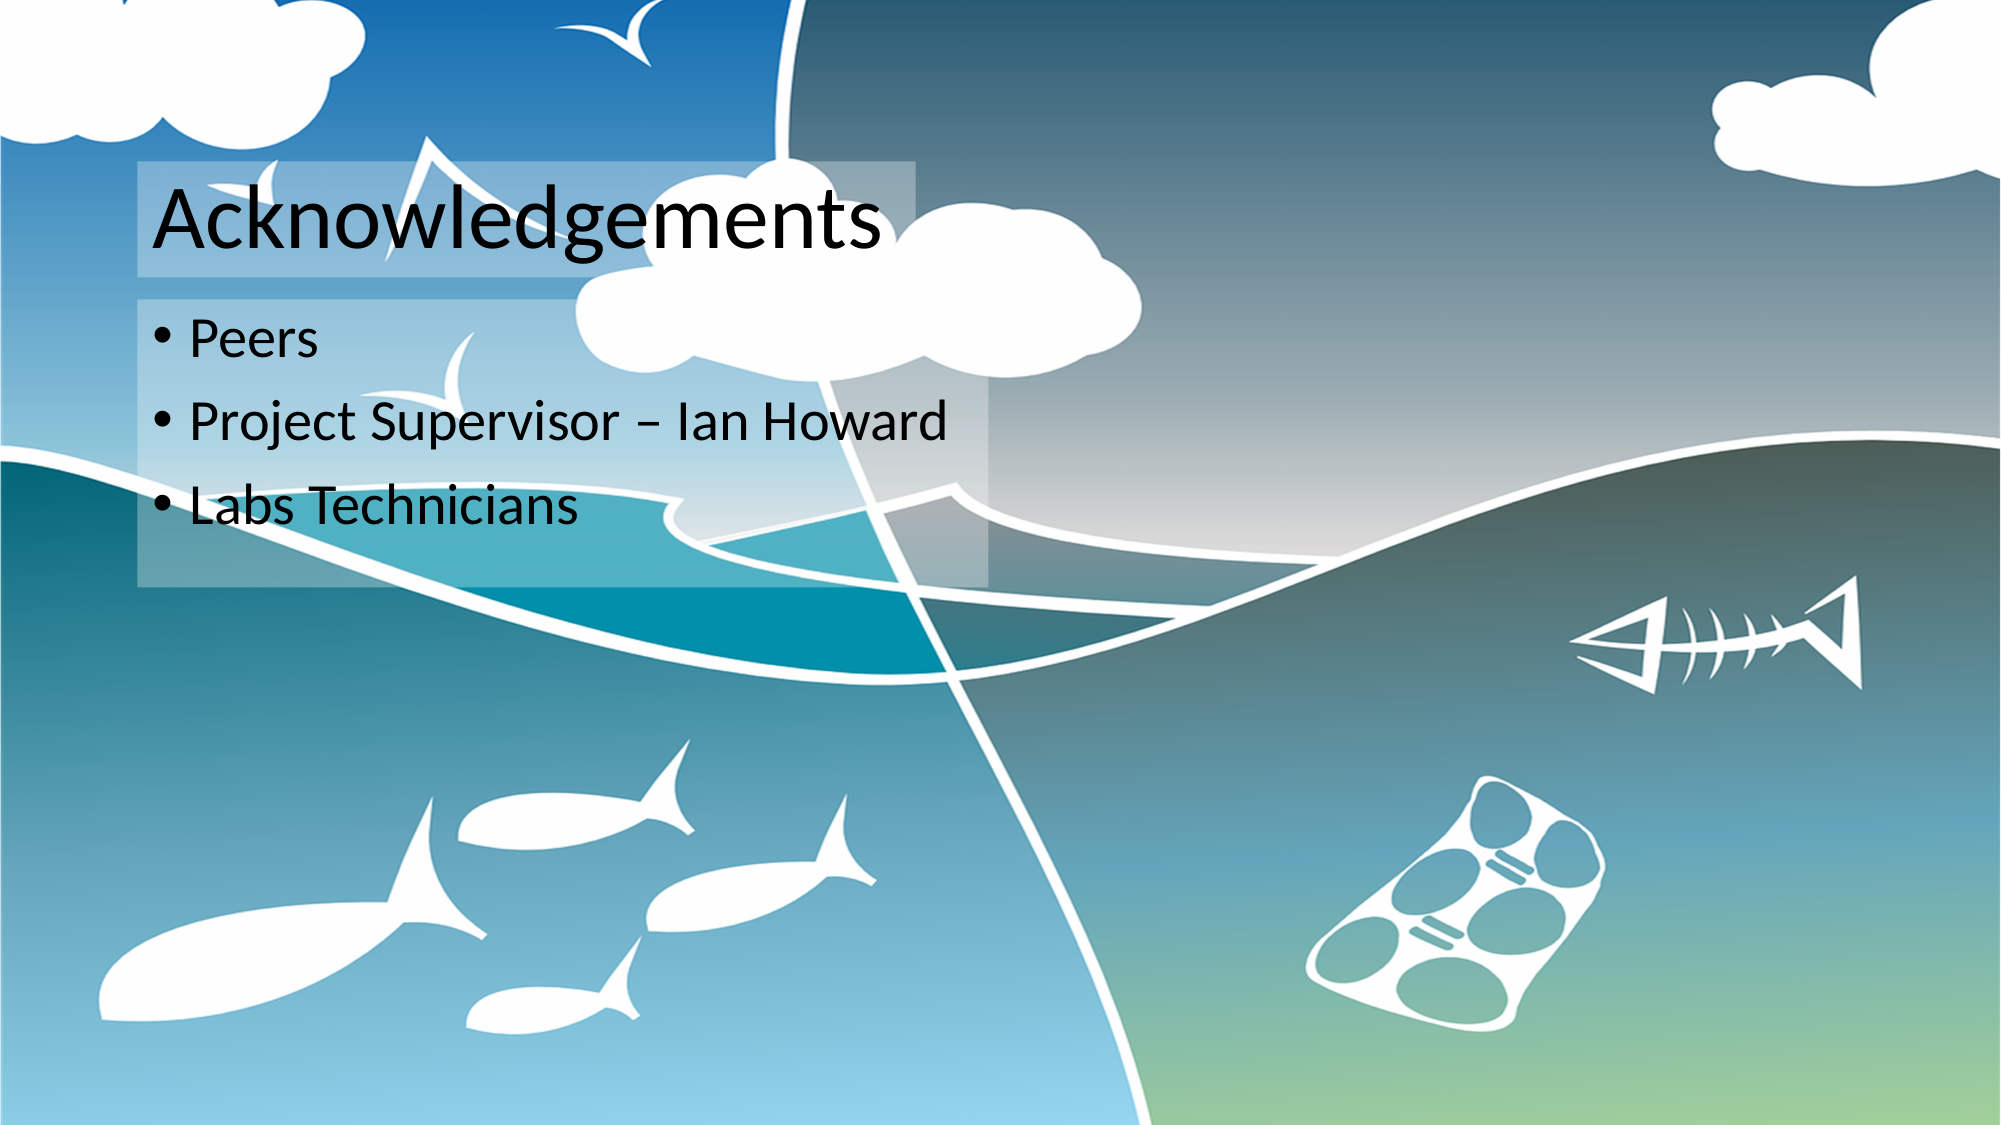

# Acknowledgements
Peers
Project Supervisor – Ian Howard
Labs Technicians